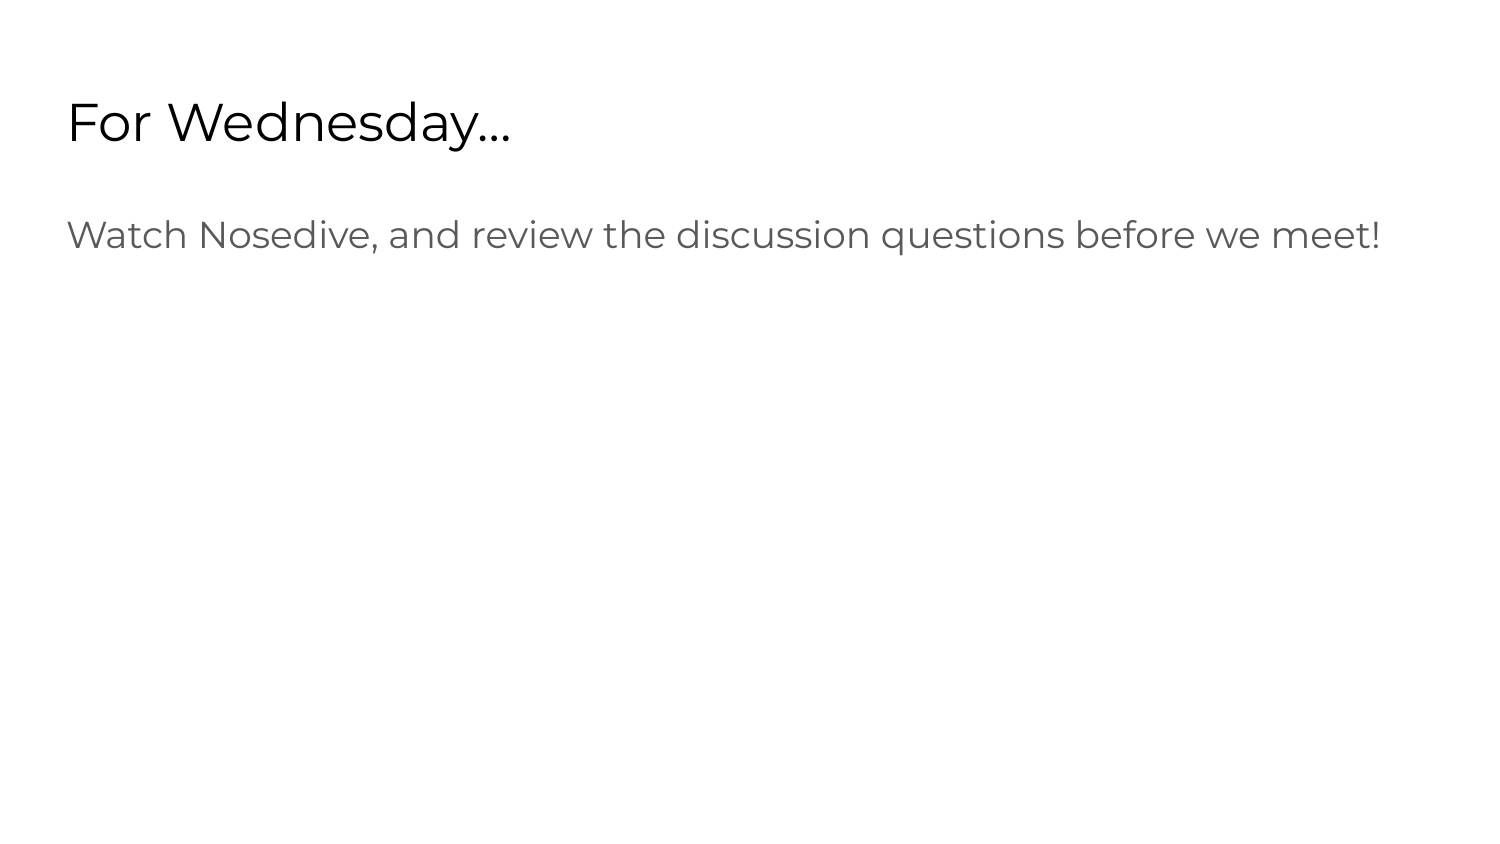

# For Wednesday…
Watch Nosedive, and review the discussion questions before we meet!